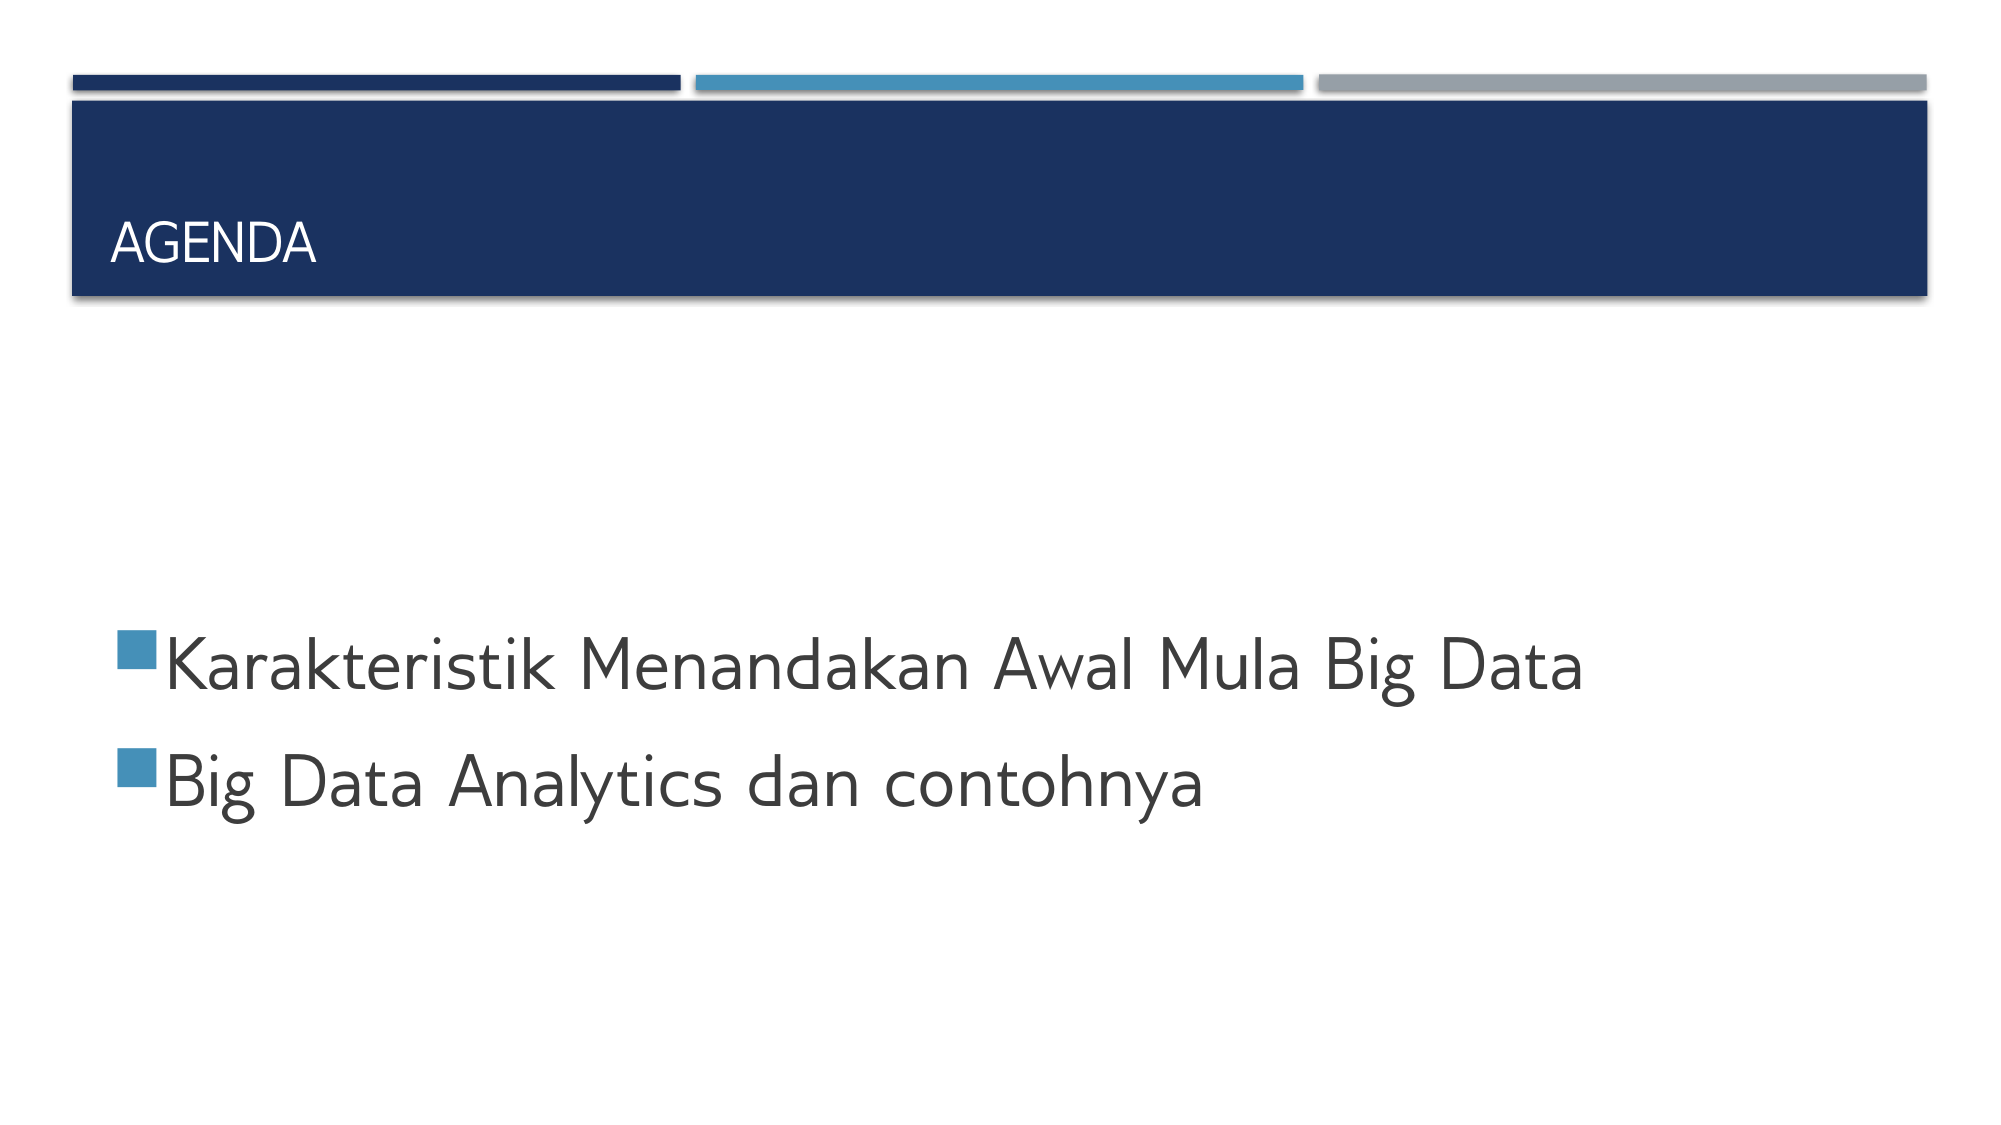

# Agenda

Karakteristik Menandakan Awal Mula Big Data
Big Data Analytics dan contohnya